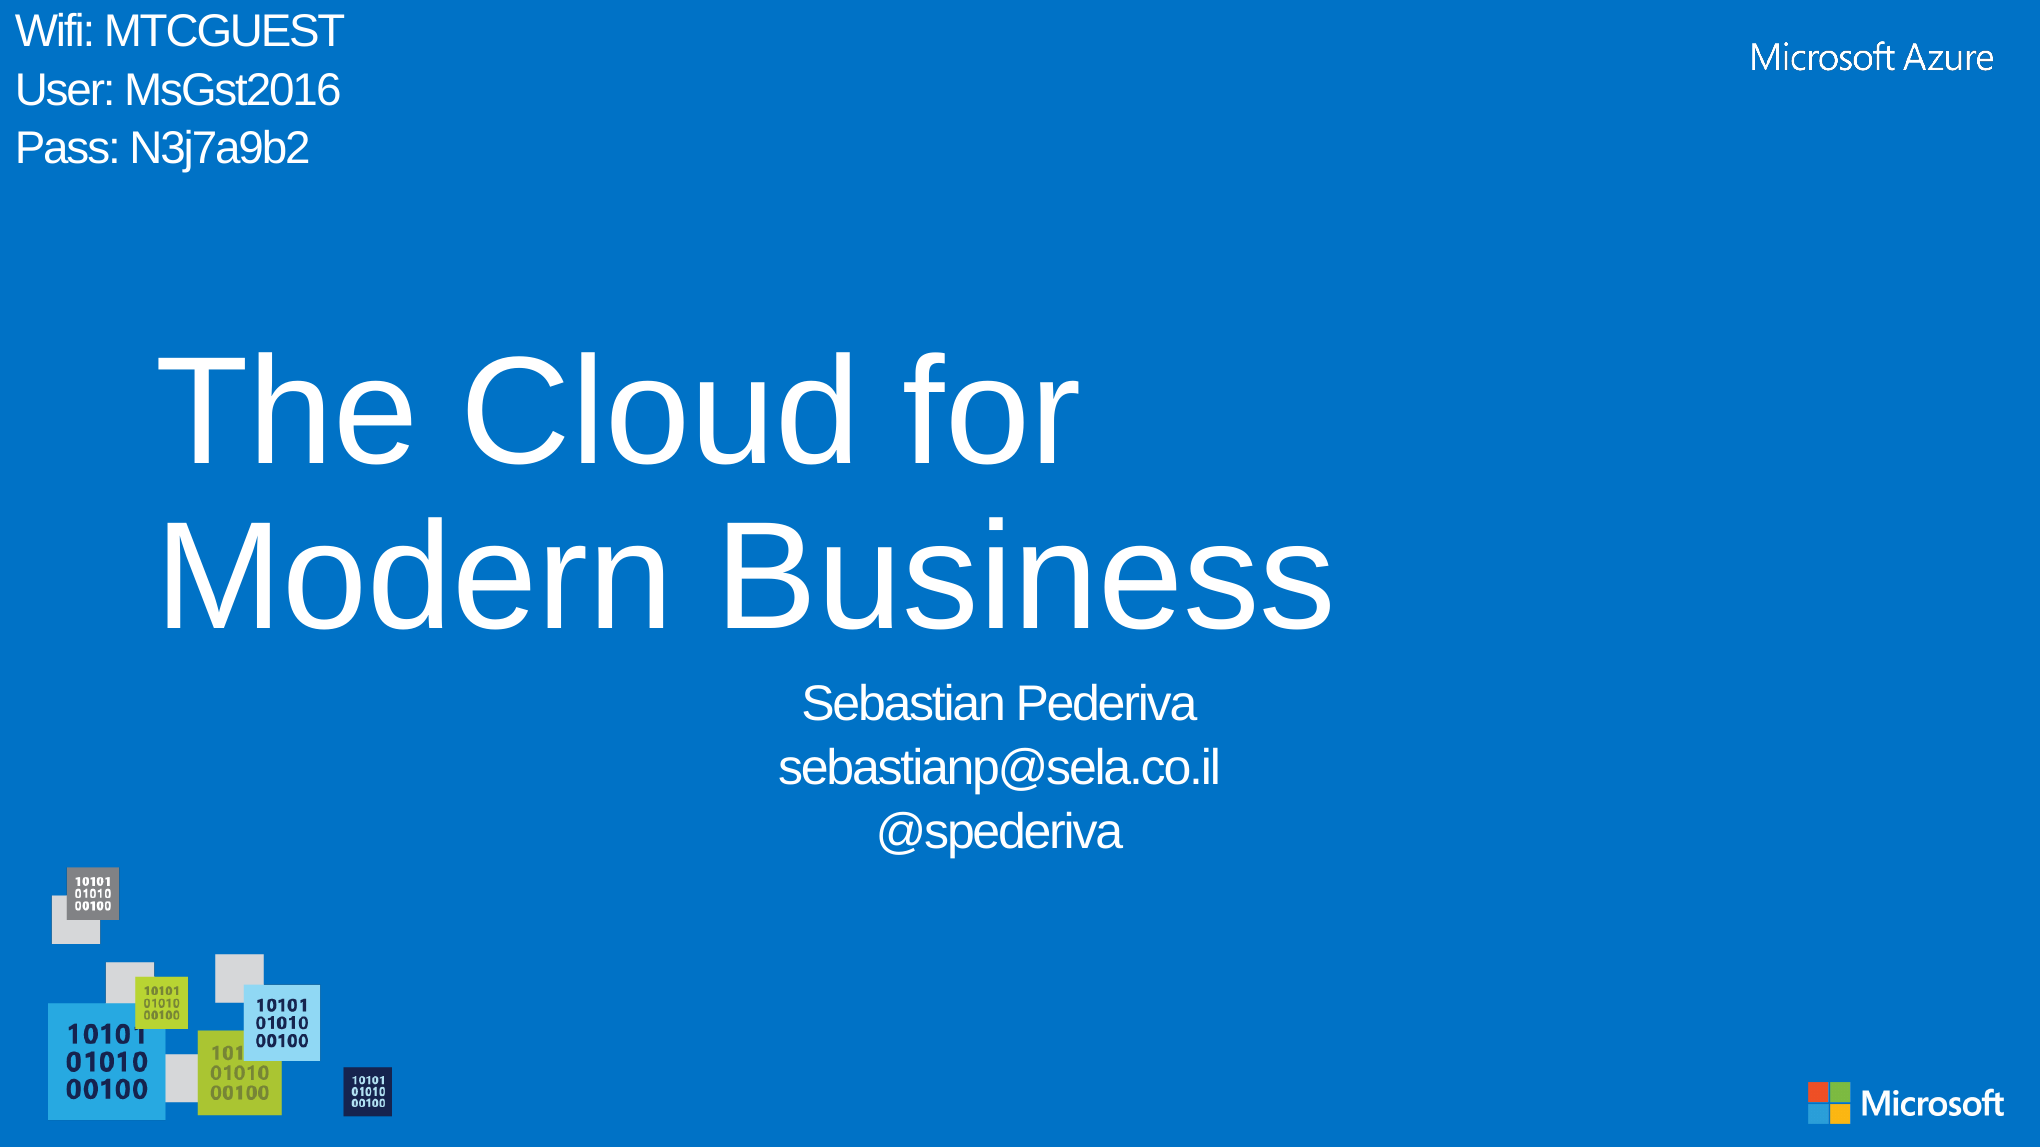

Wifi: MTCGUEST
User: MsGst2016
Pass: N3j7a9b2
# The Cloud for Modern Business
Sebastian Pederiva
sebastianp@sela.co.il
@spederiva